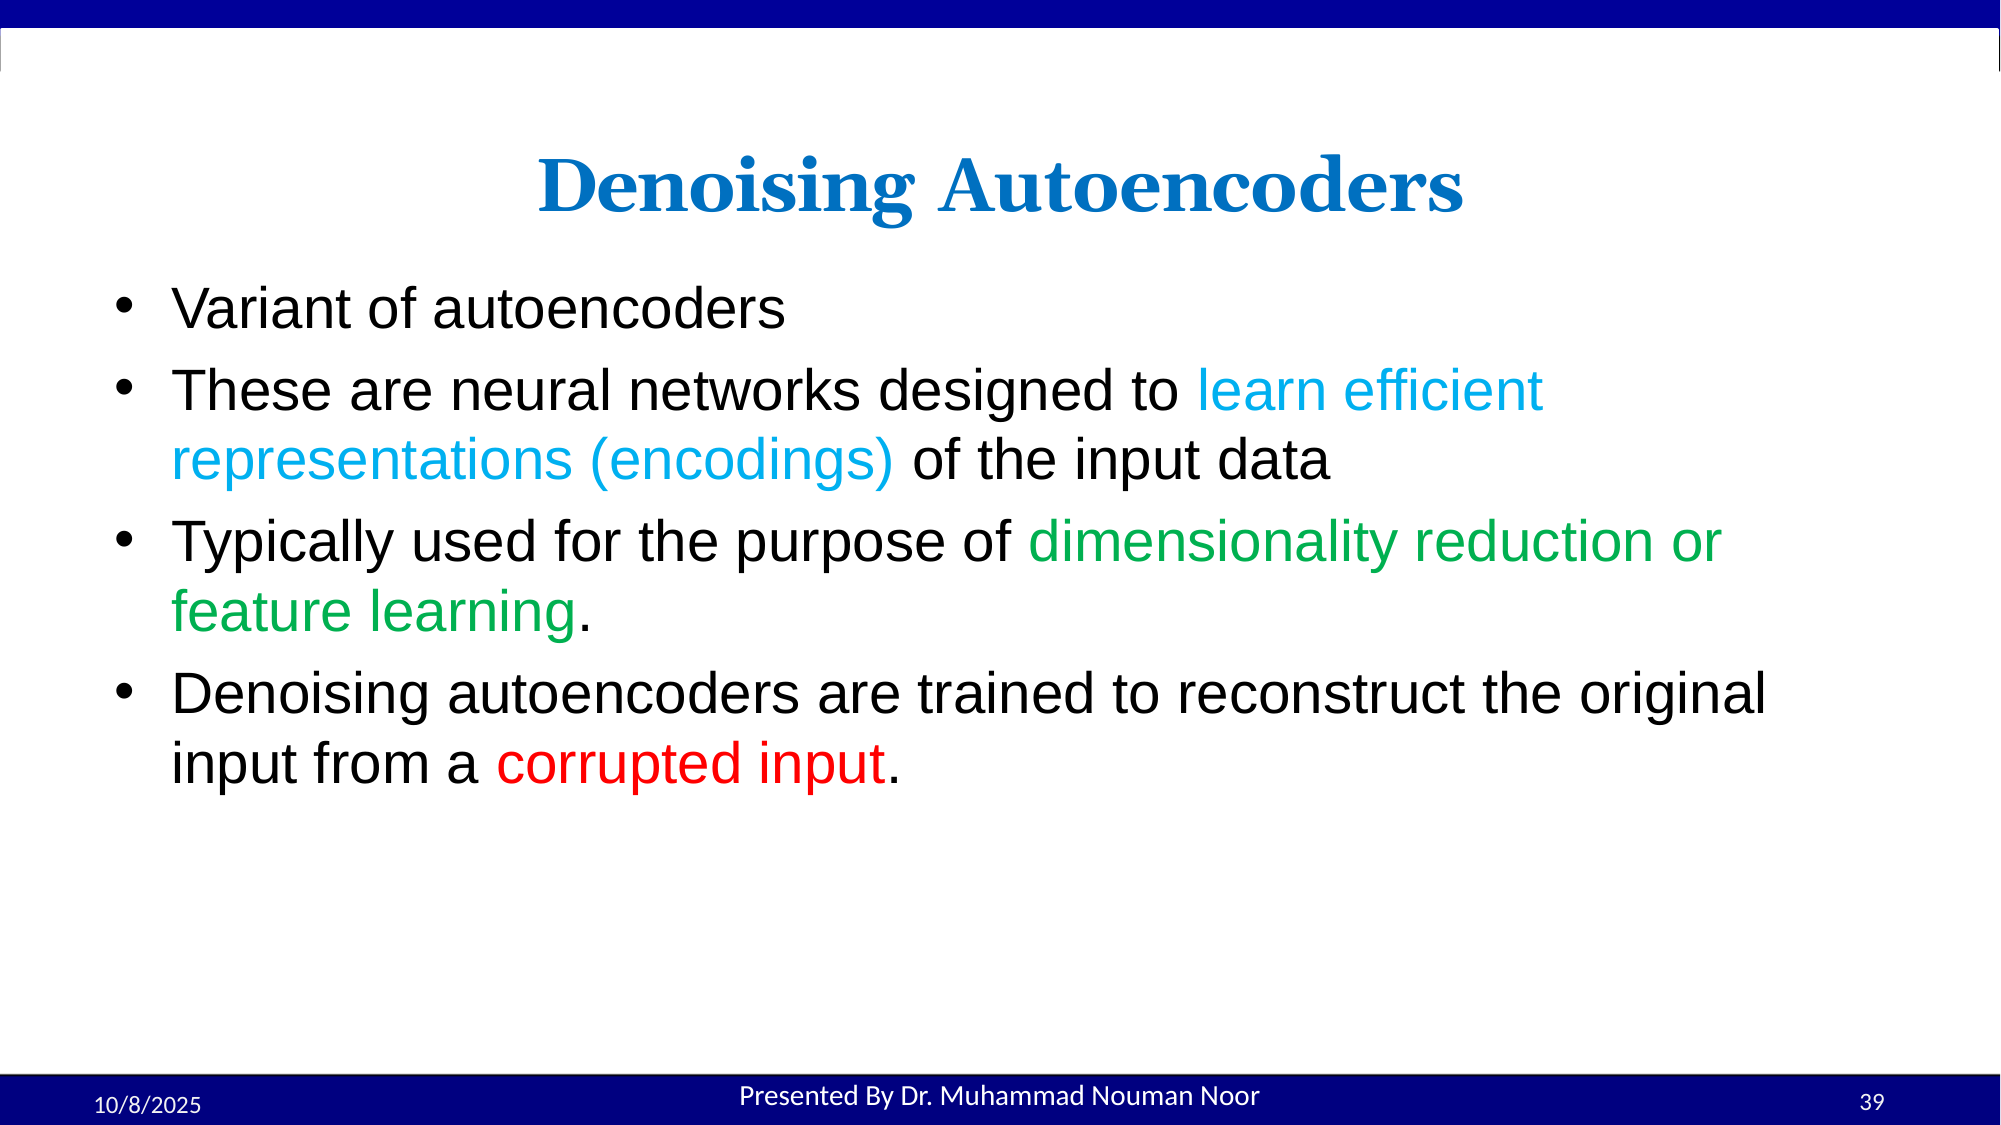

# Denoising Autoencoders
Variant of autoencoders
These are neural networks designed to learn efficient representations (encodings) of the input data
Typically used for the purpose of dimensionality reduction or feature learning.
Denoising autoencoders are trained to reconstruct the original input from a corrupted input.
39
10/8/2025
Presented By Dr. Muhammad Nouman Noor